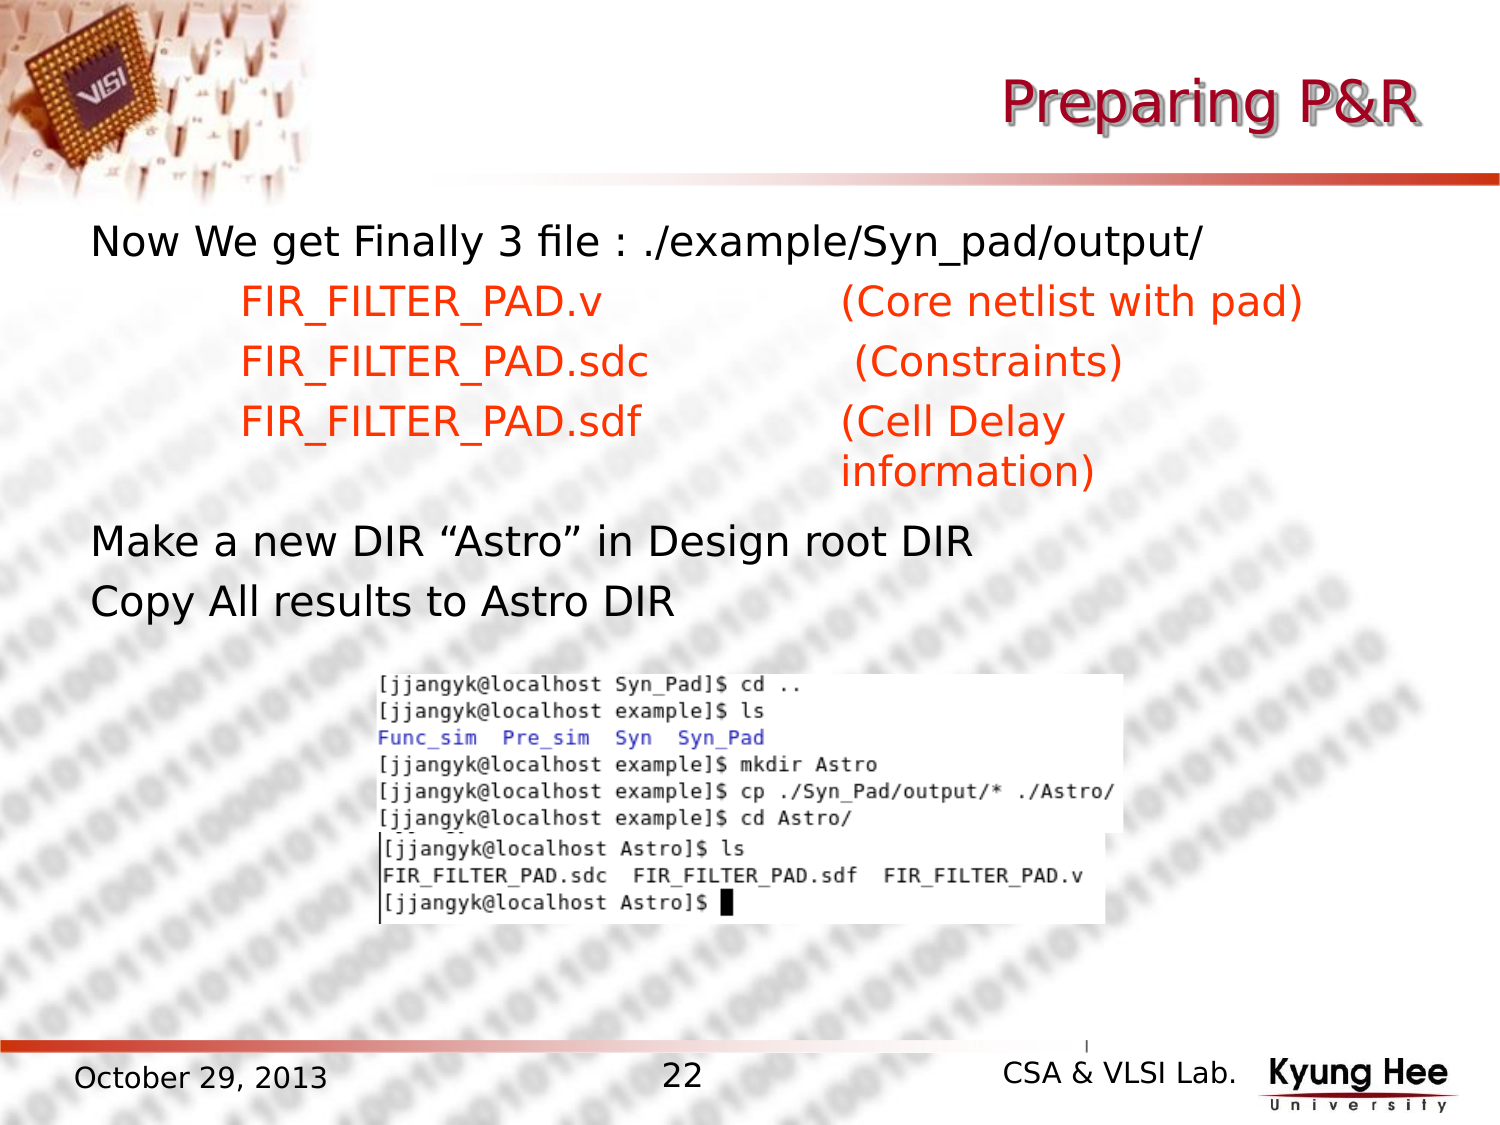

# Preparing P&R

Now We get Finally 3 file : ./example/Syn_pad/output/
FIR_FILTER_PAD.v  FIR_FILTER_PAD.sdc  FIR_FILTER_PAD.sdf
(Core netlist with pad)  (Constraints)
(Cell Delay information)
Make a new DIR “Astro” in Design root DIR  Copy All results to Astro DIR

CSA & VLSI Lab.
22
October 29, 2013